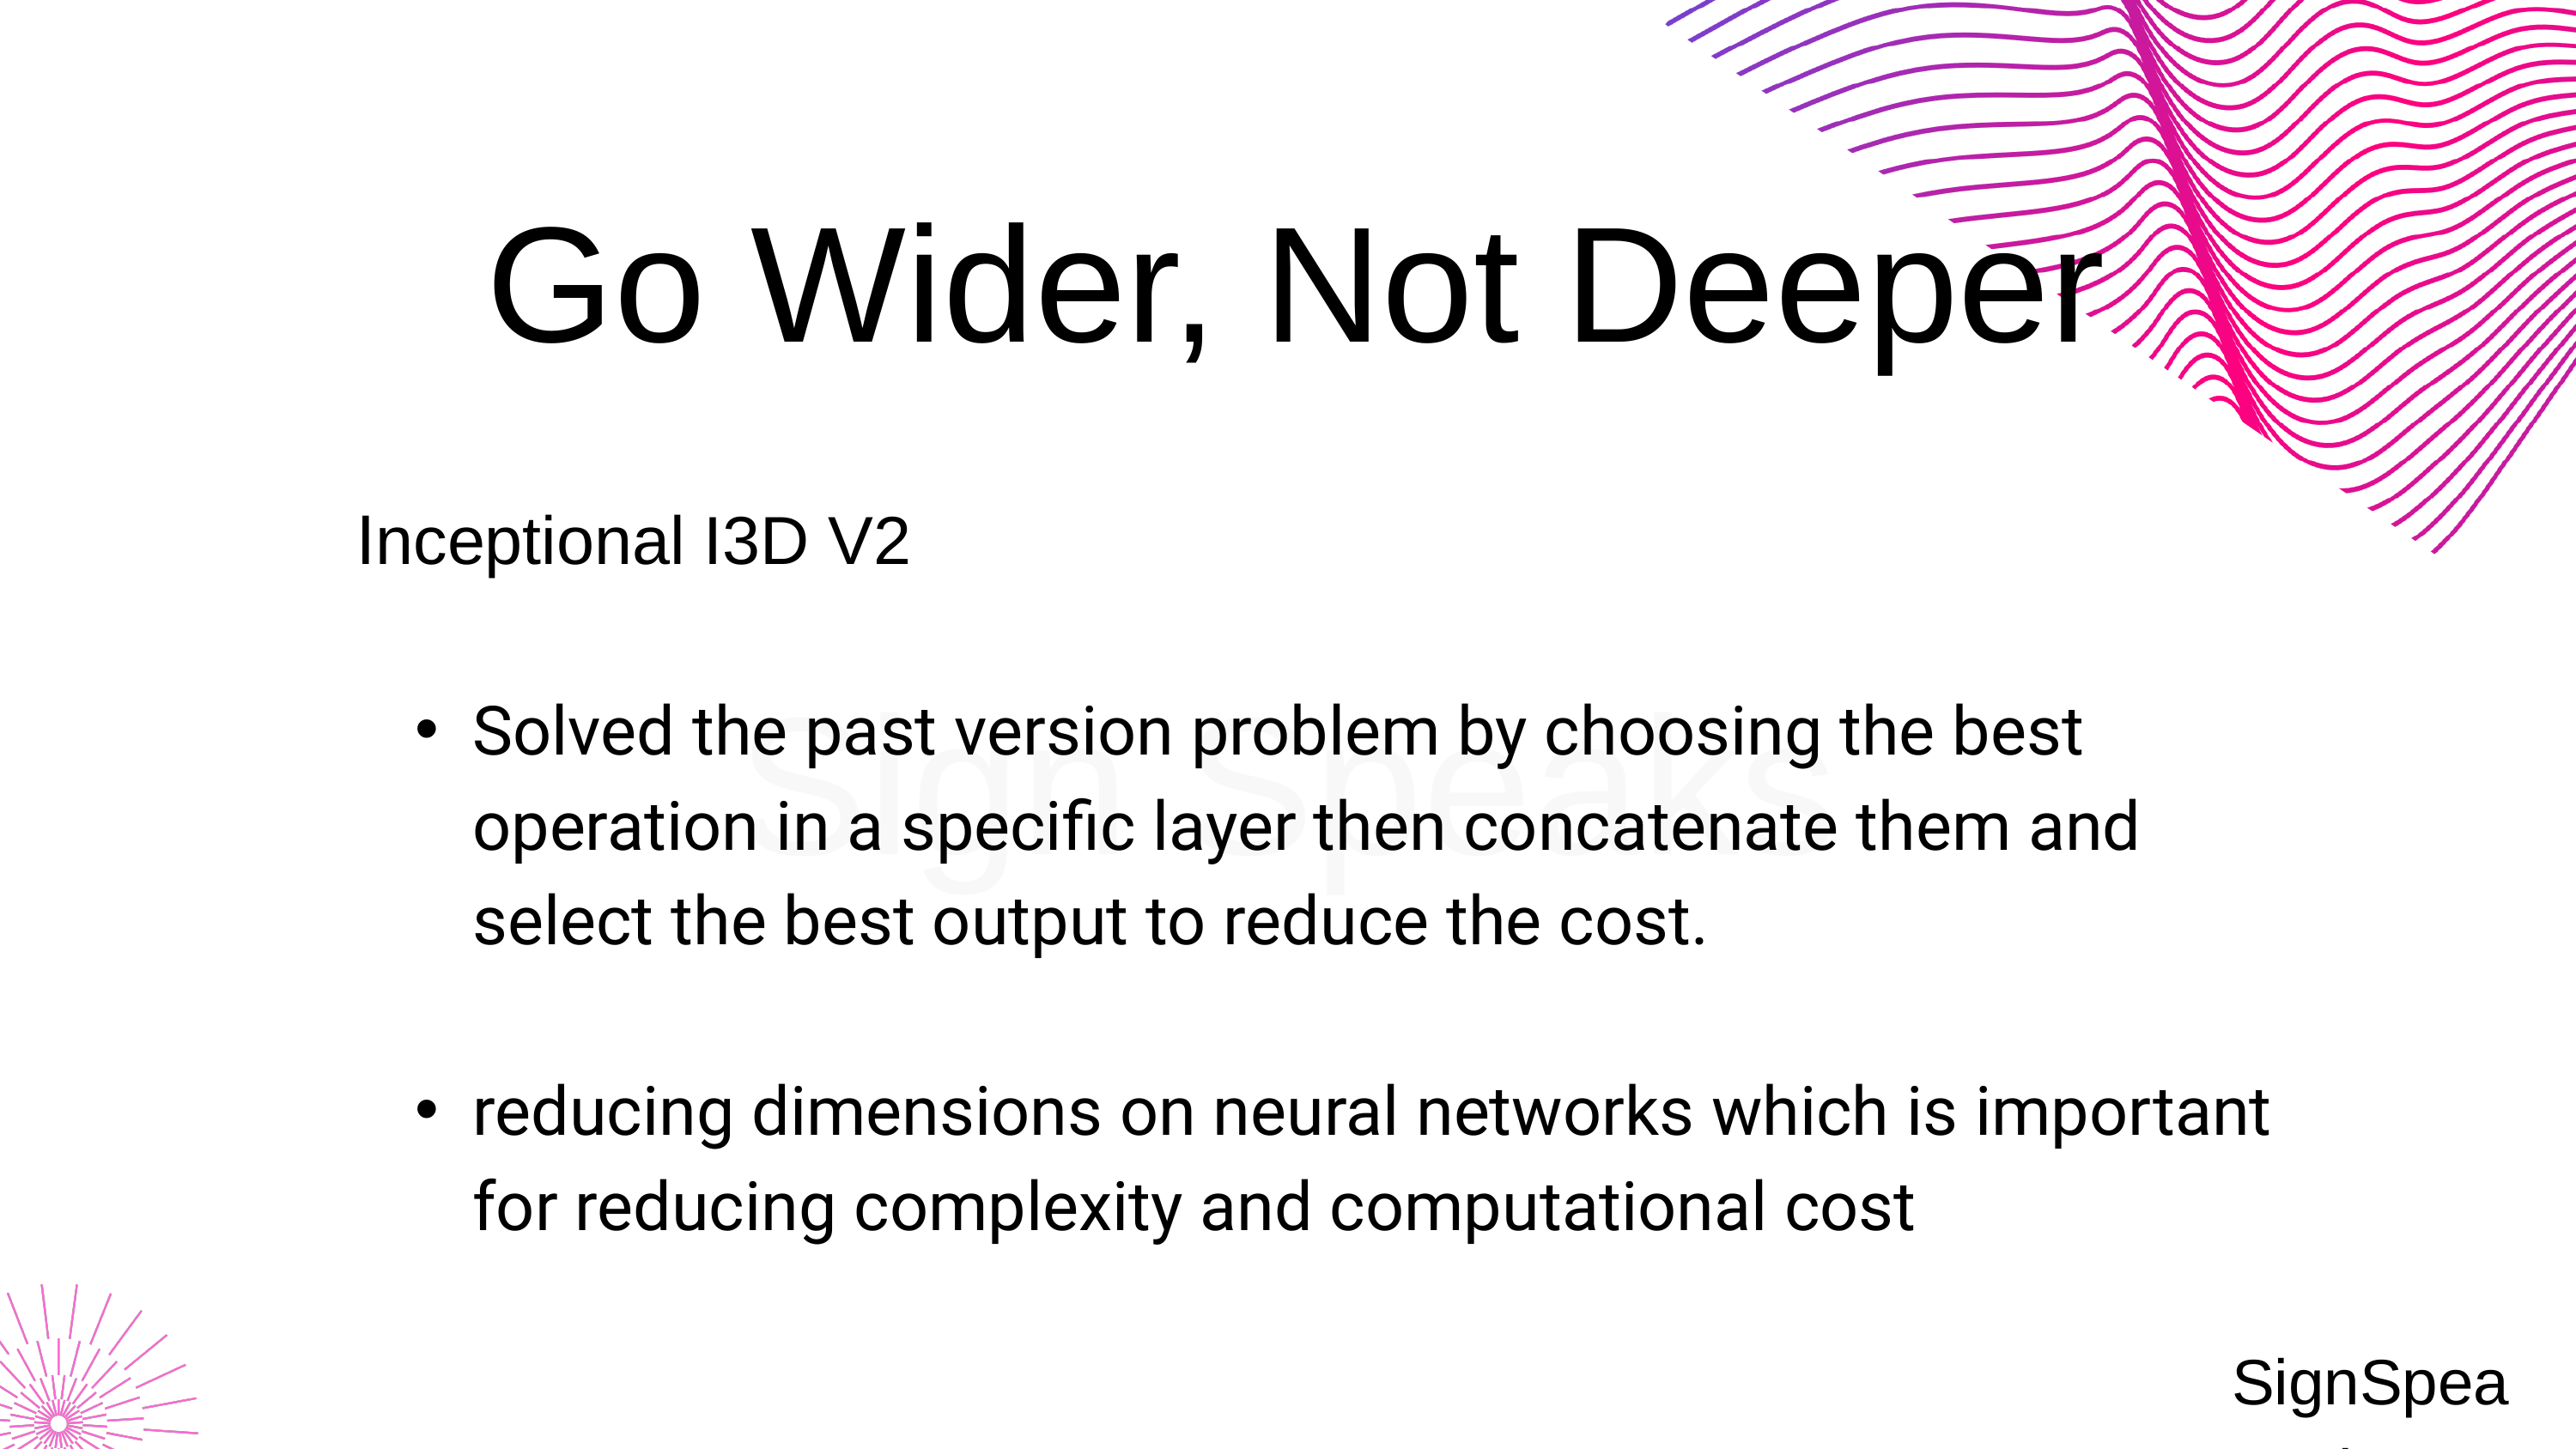

Go Wider, Not Deeper
Inceptional I3D V2

Solved the past version problem by choosing the best operation in a specific layer then concatenate them and select the best output to reduce the cost.

reducing dimensions on neural networks which is important for reducing complexity and computational cost

Sign Speaks

Add Company Name
SignSpeaks